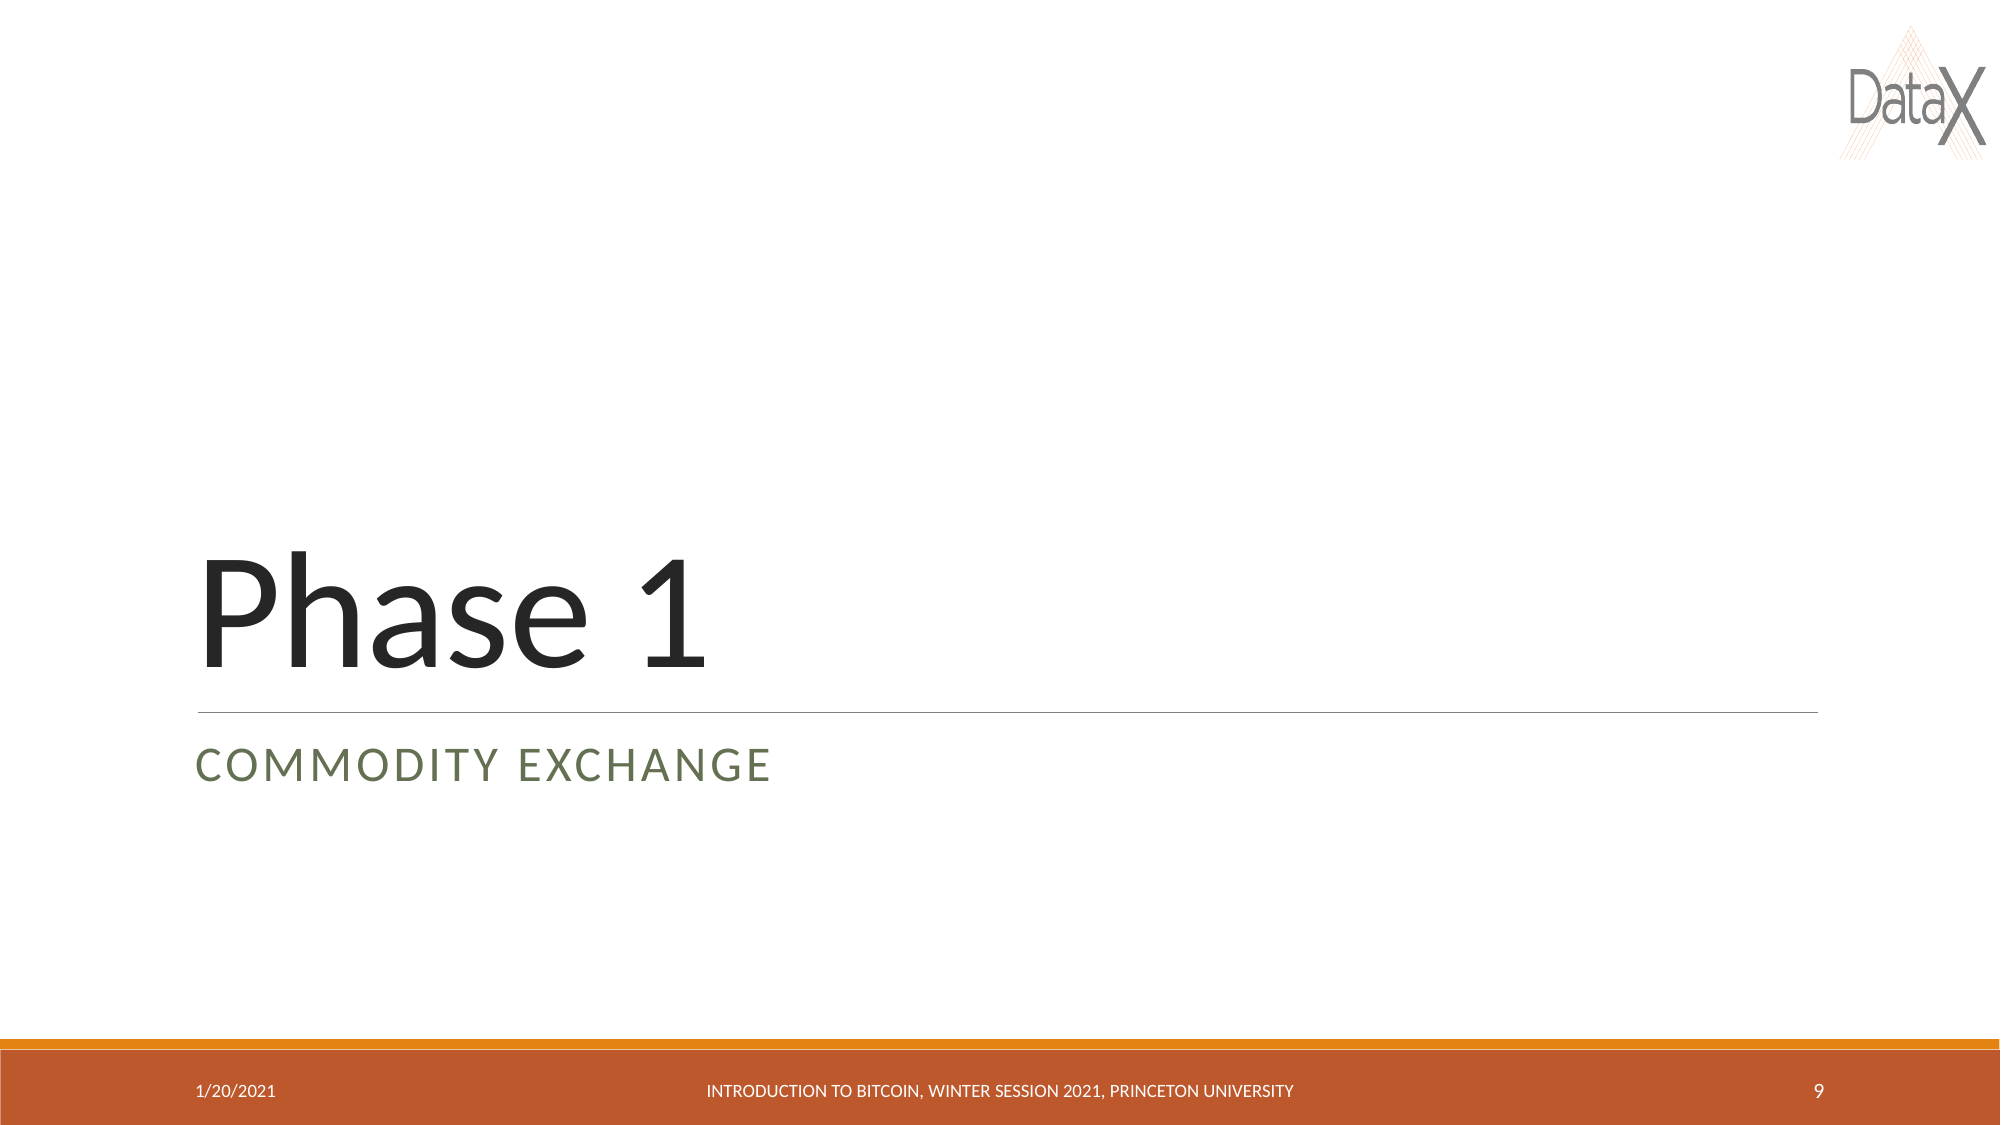

# Phase 1
Commodity exchange
1/20/2021
Introduction to Bitcoin, Winter session 2021, Princeton University
9